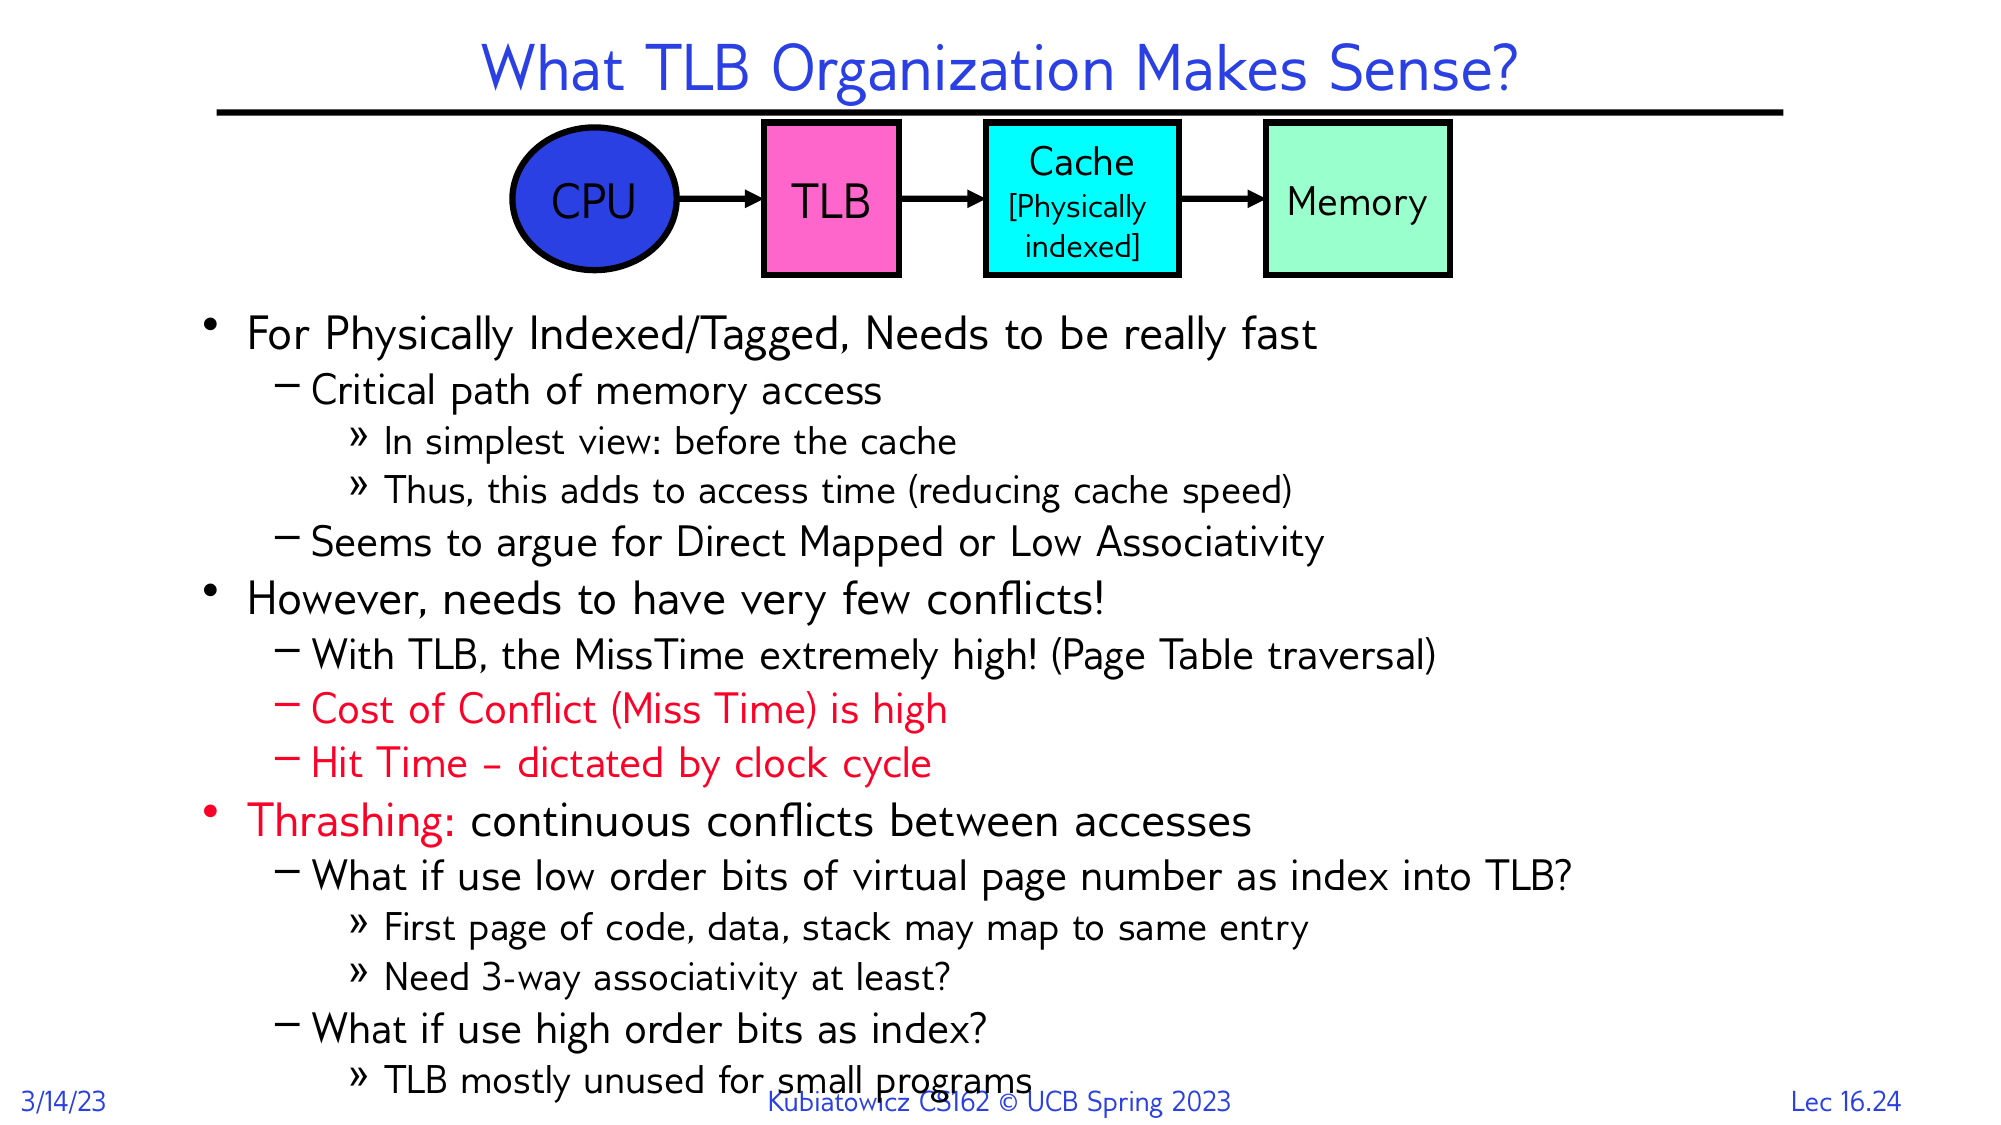

# What TLB Organization Makes Sense?
TLB
Cache
[Physically
indexed]
Memory
CPU

For Physically Indexed/Tagged, Needs to be really fast
Critical path of memory access
In simplest view: before the cache
Thus, this adds to access time (reducing cache speed)
Seems to argue for Direct Mapped or Low Associativity
However, needs to have very few conflicts!
With TLB, the MissTime extremely high! (Page Table traversal)
Cost of Conflict (Miss Time) is high
Hit Time – dictated by clock cycle
Thrashing: continuous conflicts between accesses
What if use low order bits of virtual page number as index into TLB?
First page of code, data, stack may map to same entry
Need 3-way associativity at least?
What if use high order bits as index?
TLB mostly unused for small programs